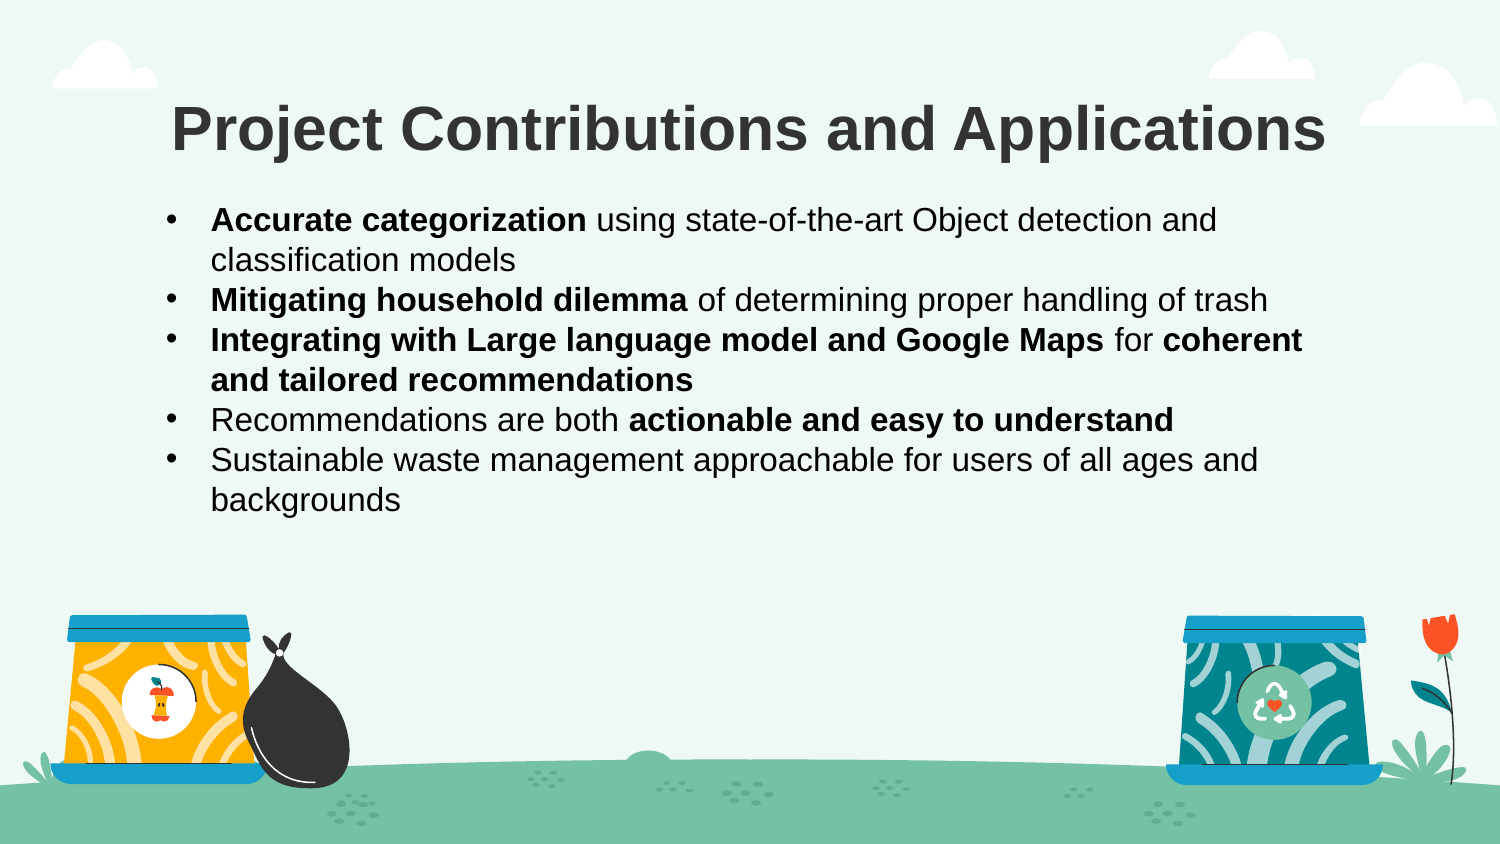

# Project Contributions and Applications
Accurate categorization using state-of-the-art Object detection and classification models
Mitigating household dilemma of determining proper handling of trash
Integrating with Large language model and Google Maps for coherent and tailored recommendations
Recommendations are both actionable and easy to understand
Sustainable waste management approachable for users of all ages and backgrounds